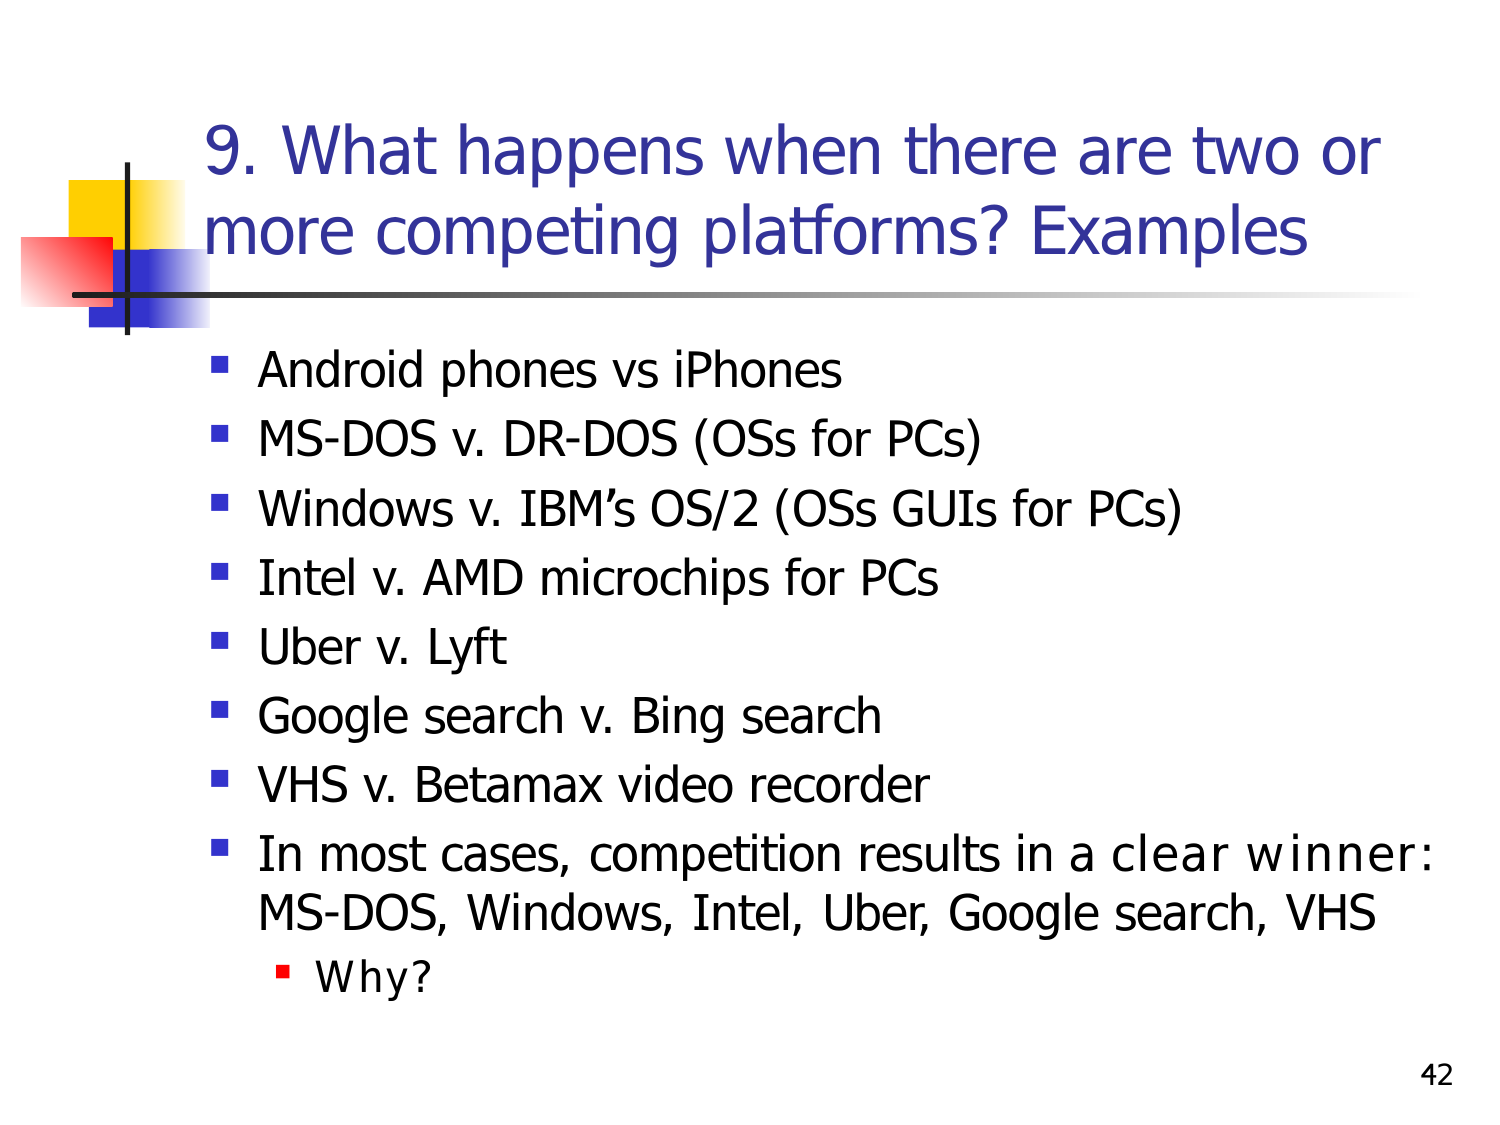

# 9. What happens when there are two or more competing platforms? Examples
Android phones vs iPhones
MS-DOS v. DR-DOS (OSs for PCs)
Windows v. IBM’s OS/2 (OSs GUIs for PCs)
Intel v. AMD microchips for PCs
Uber v. Lyft
Google search v. Bing search
VHS v. Betamax video recorder
In most cases, competition results in a clear winner: MS-DOS, Windows, Intel, Uber, Google search, VHS
Why?

42